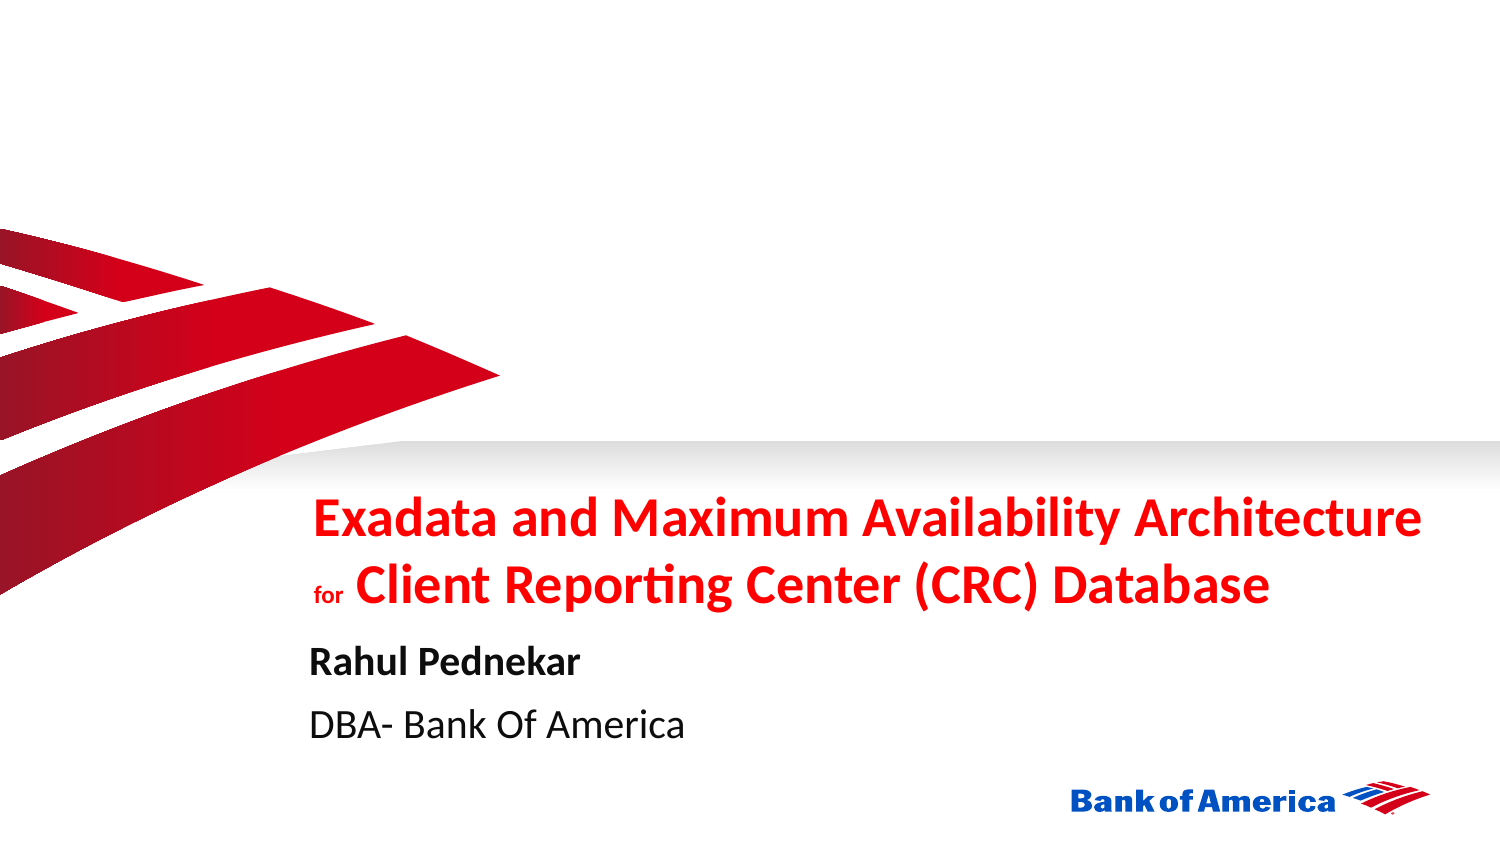

Exadata and Maximum Availability Architecture
for Client Reporting Center (CRC) Database
Rahul Pednekar
DBA- Bank Of America